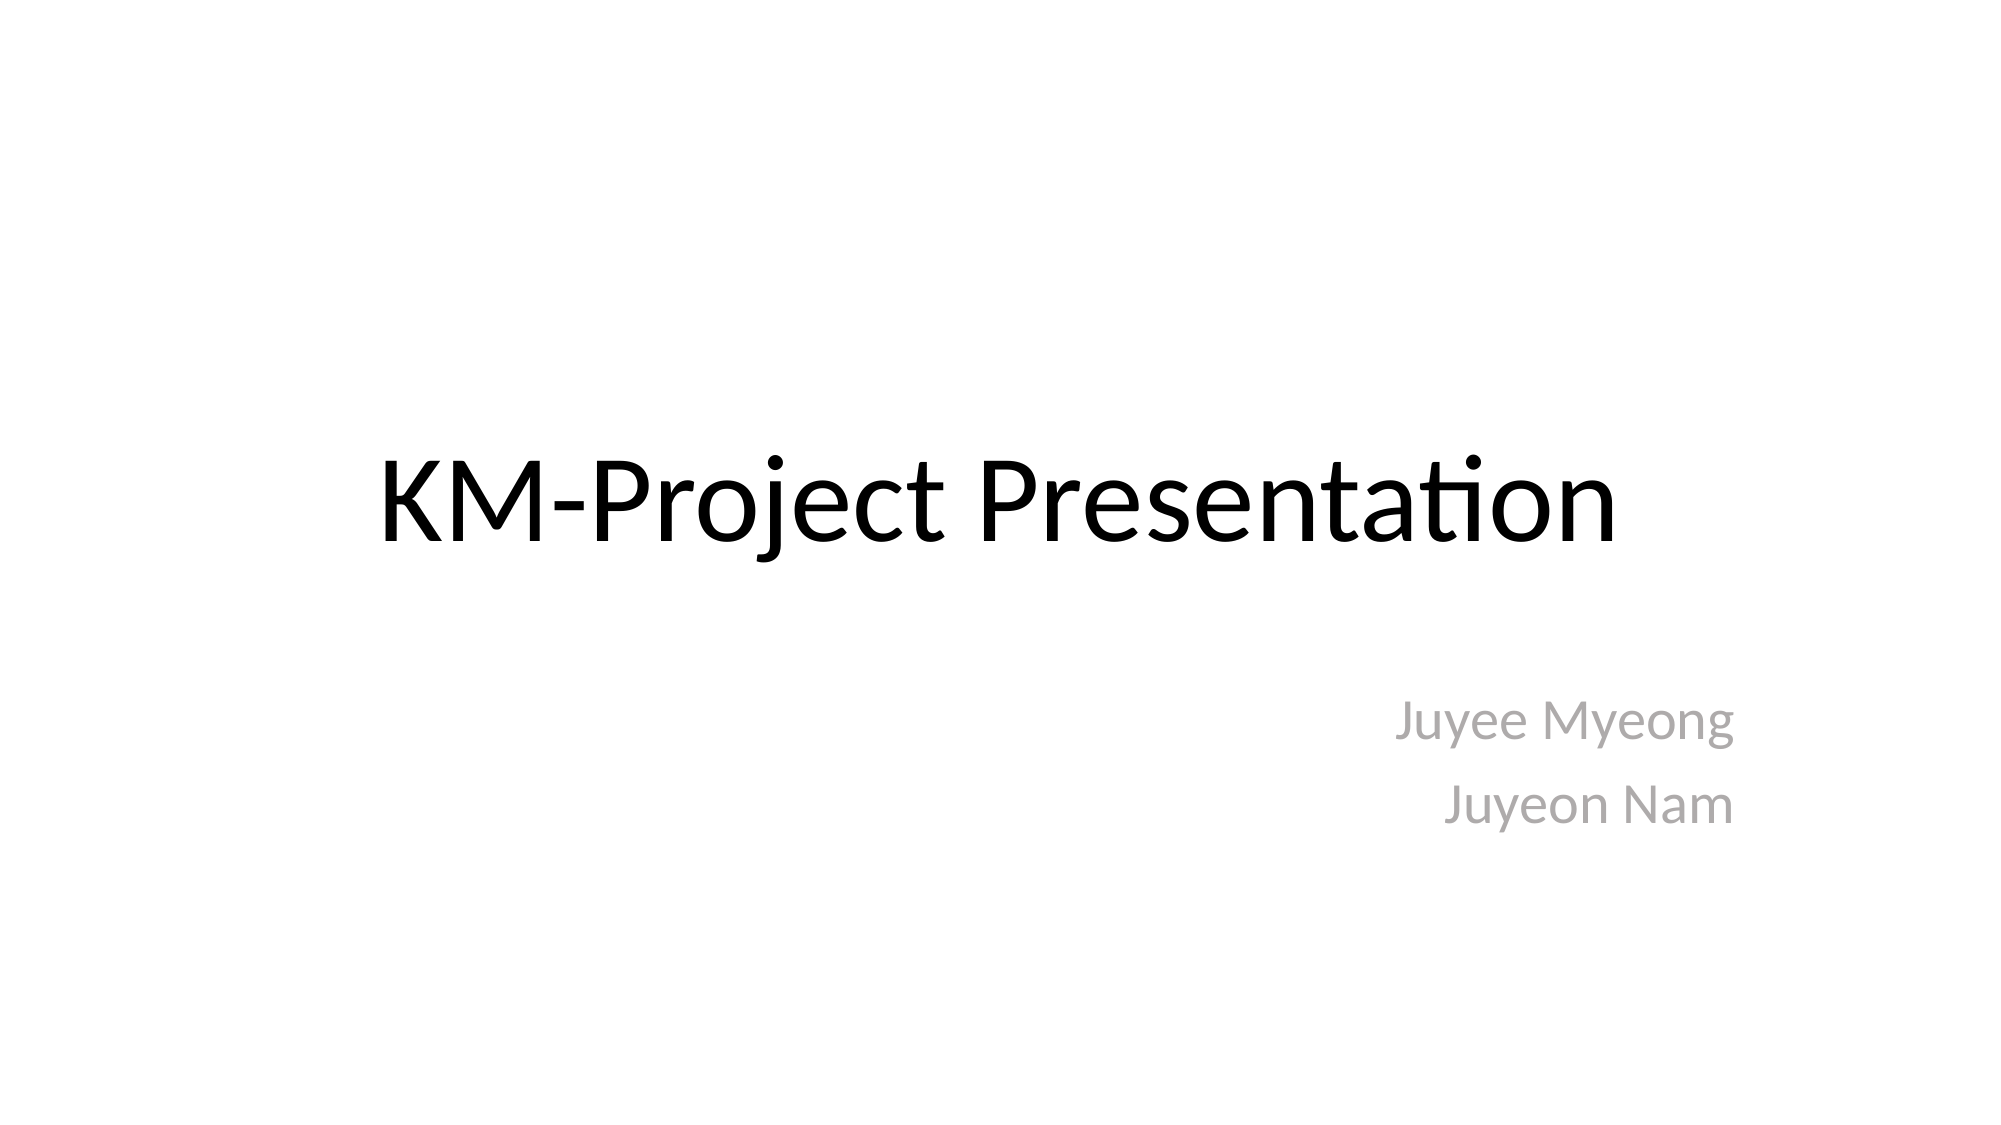

# KM-Project Presentation

Juyee Myeong
Juyeon Nam